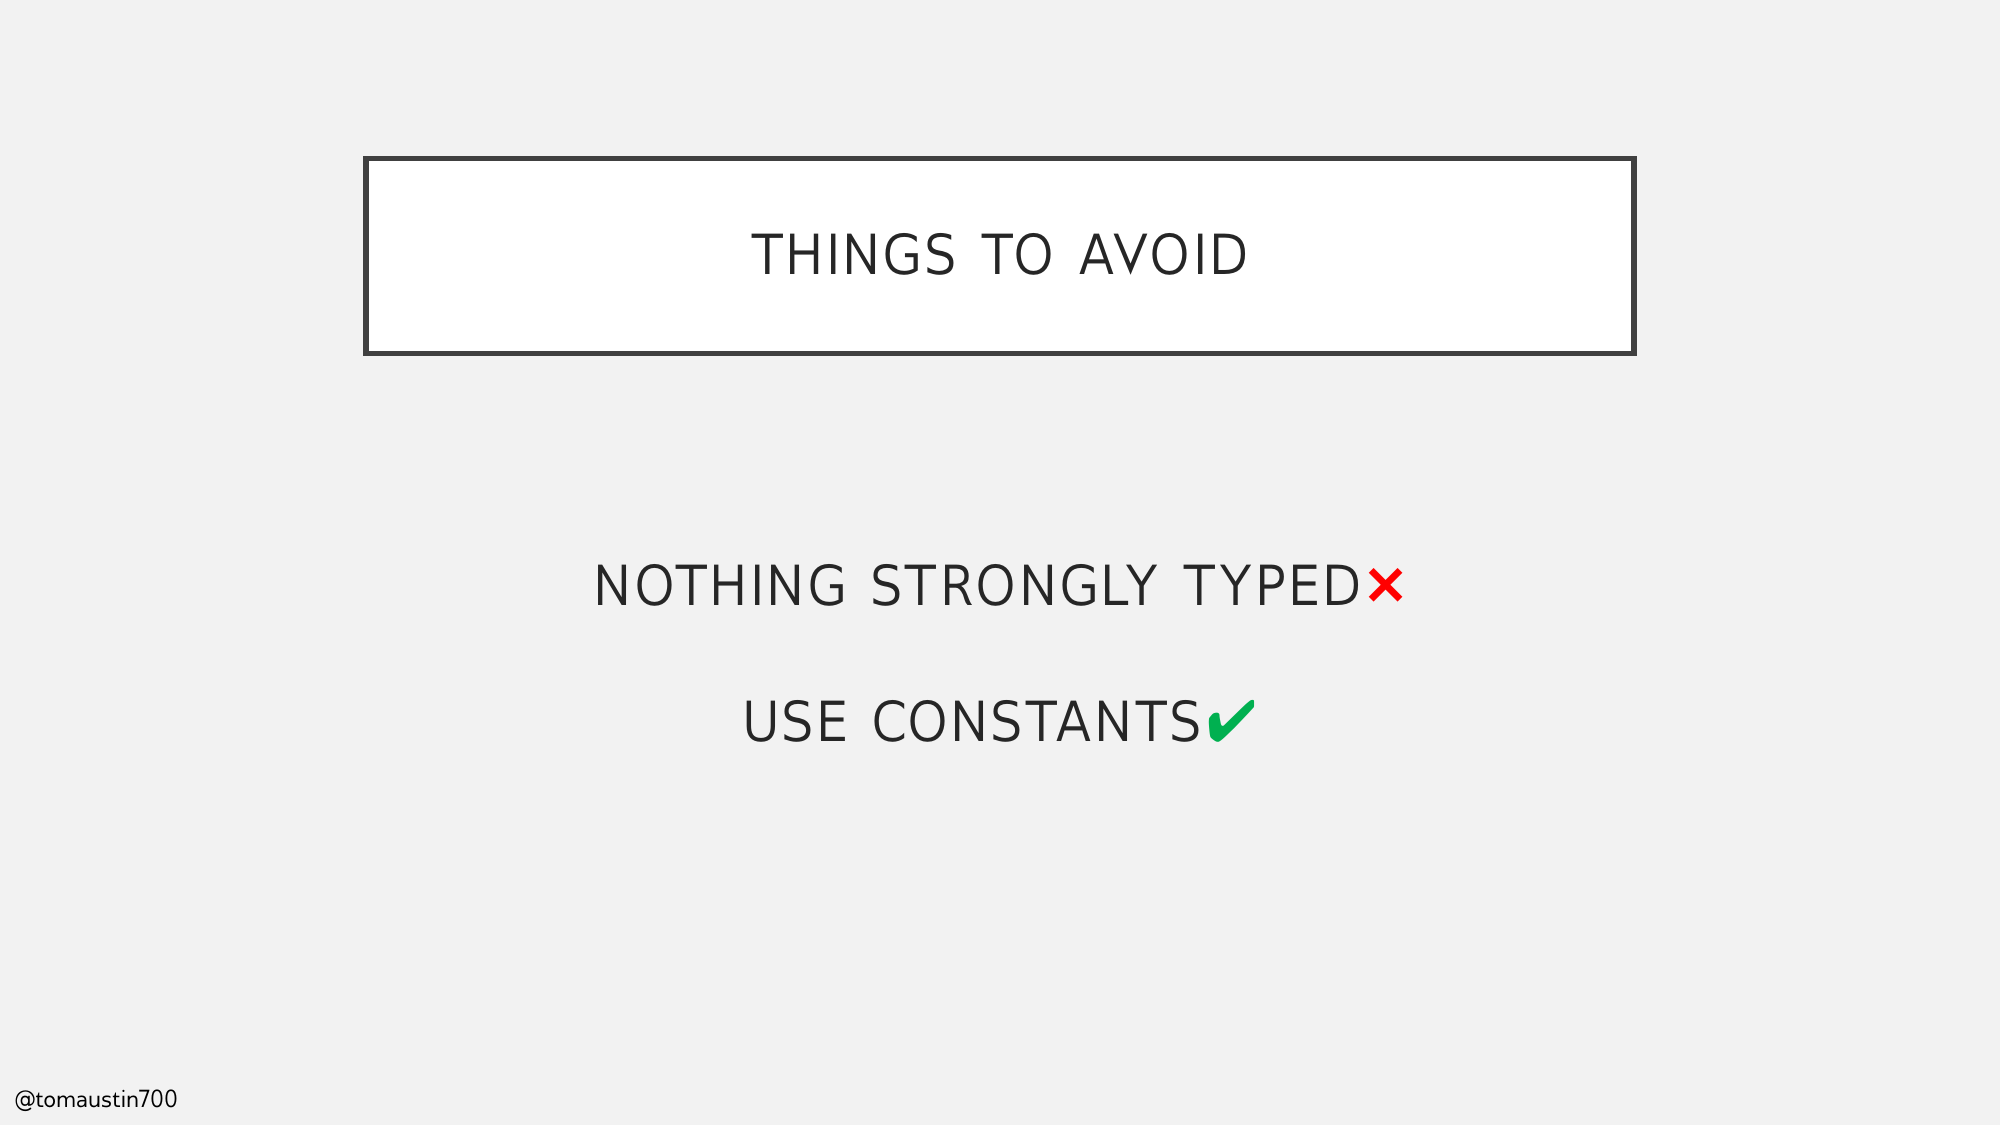

# Things to avoid
Nothing strongly typed❌
Use constants✔